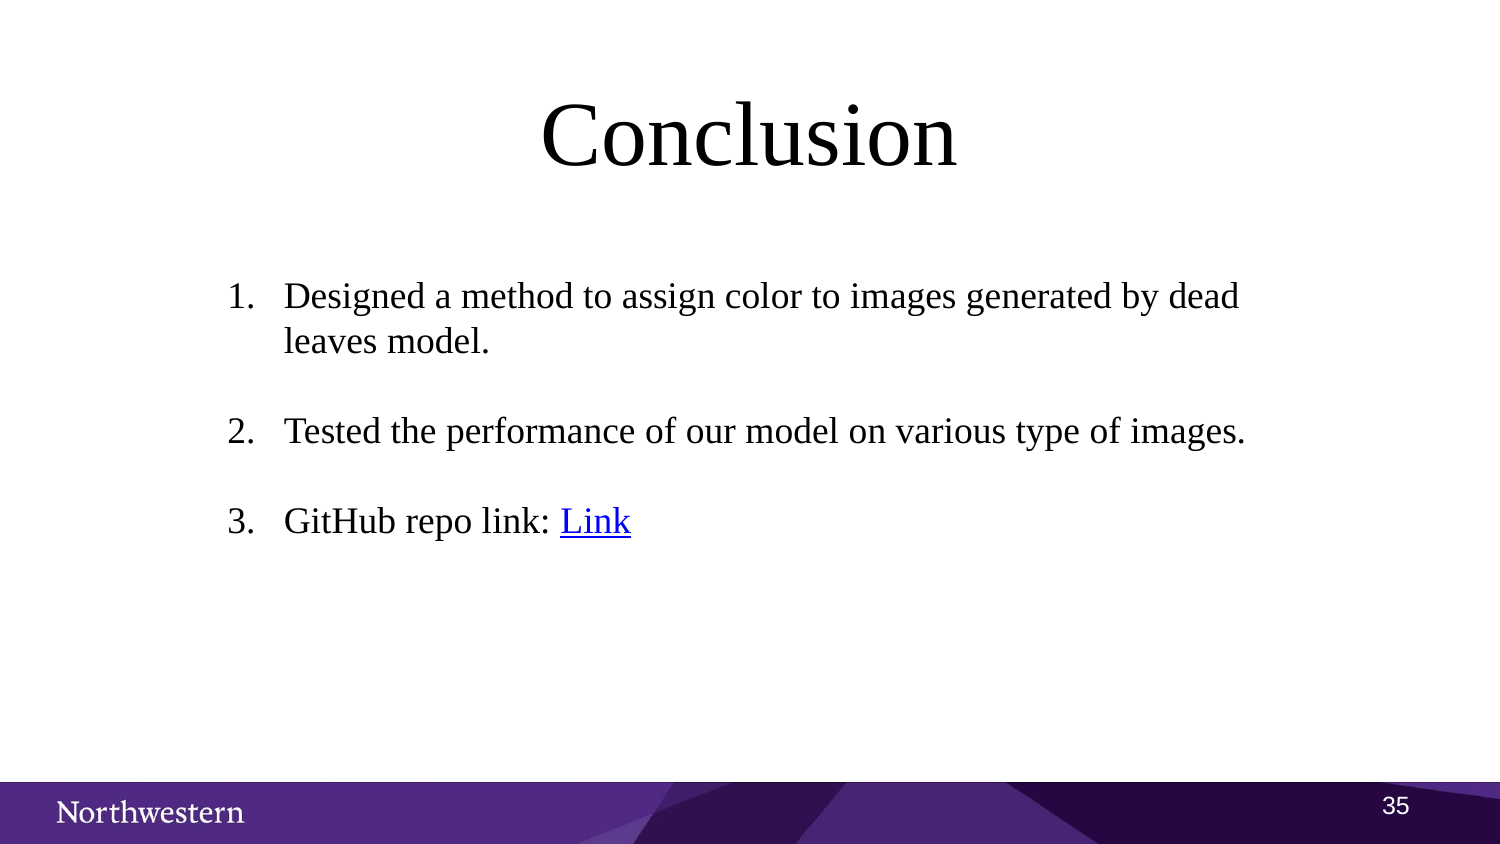

# Conclusion
Designed a method to assign color to images generated by dead leaves model.

Tested the performance of our model on various type of images.

GitHub repo link: Link

35